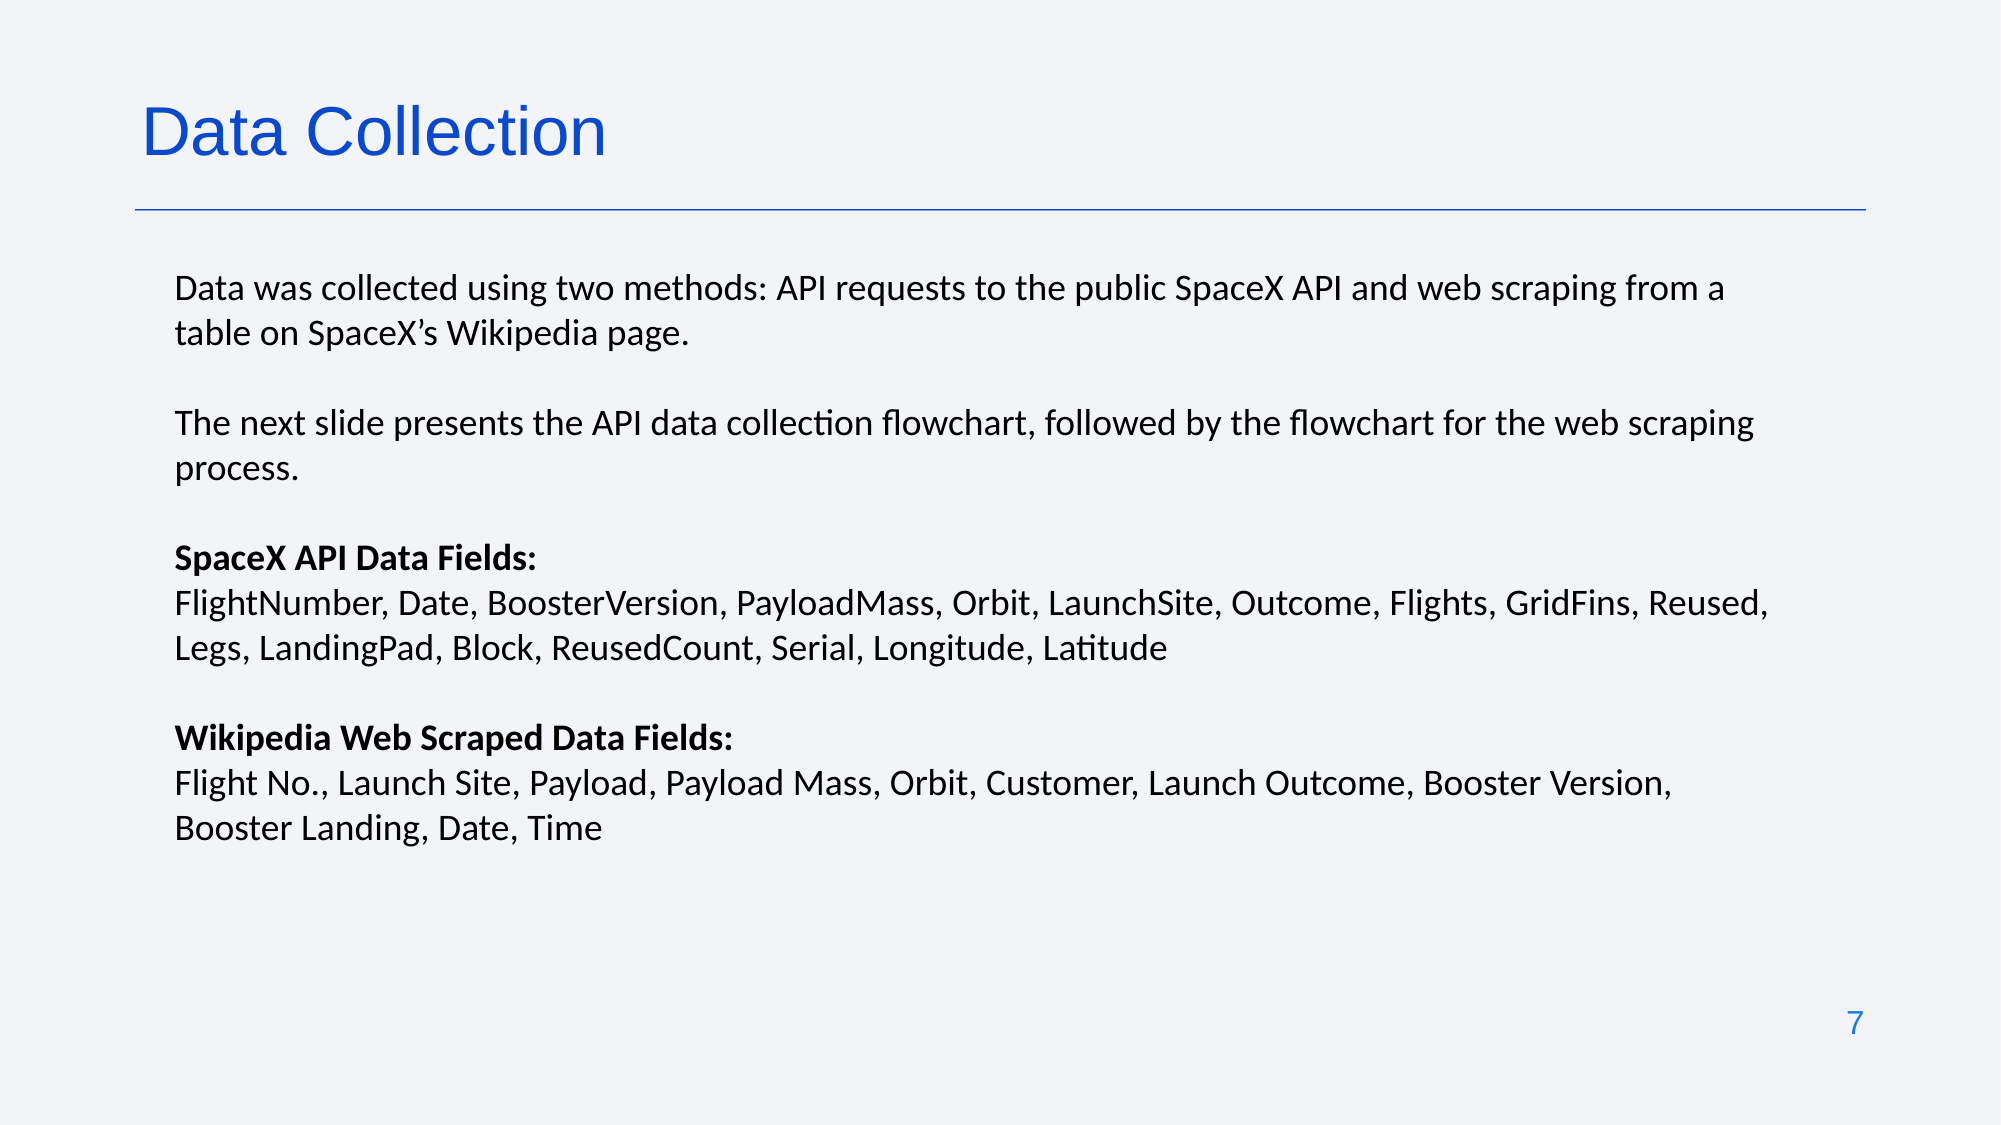

Data Collection
Data was collected using two methods: API requests to the public SpaceX API and web scraping from a table on SpaceX’s Wikipedia page.

The next slide presents the API data collection flowchart, followed by the flowchart for the web scraping process.

SpaceX API Data Fields:
FlightNumber, Date, BoosterVersion, PayloadMass, Orbit, LaunchSite, Outcome, Flights, GridFins, Reused, Legs, LandingPad, Block, ReusedCount, Serial, Longitude, Latitude

Wikipedia Web Scraped Data Fields:
Flight No., Launch Site, Payload, Payload Mass, Orbit, Customer, Launch Outcome, Booster Version, Booster Landing, Date, Time

7